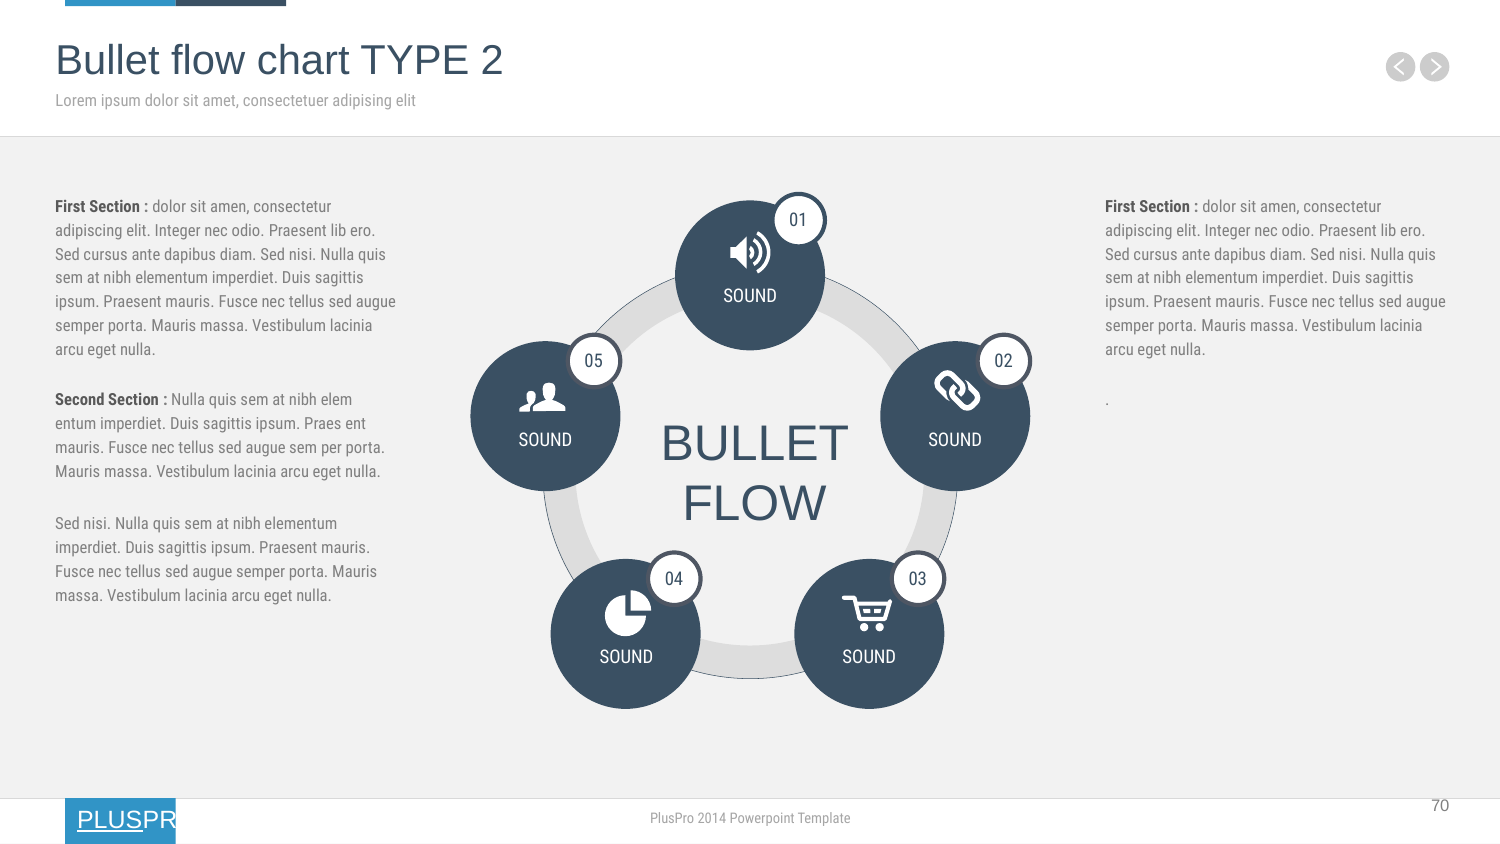

# Bullet flow chart TYPE 2
Lorem ipsum dolor sit amet, consectetuer adipising elit
First Section : dolor sit amen, consectetur adipiscing elit. Integer nec odio. Praesent lib ero. Sed cursus ante dapibus diam. Sed nisi. Nulla quis sem at nibh elementum imperdiet. Duis sagittis ipsum. Praesent mauris. Fusce nec tellus sed augue semper porta. Mauris massa. Vestibulum lacinia arcu eget nulla.
Second Section : Nulla quis sem at nibh elem entum imperdiet. Duis sagittis ipsum. Praes ent mauris. Fusce nec tellus sed augue sem per porta. Mauris massa. Vestibulum lacinia arcu eget nulla.

Sed nisi. Nulla quis sem at nibh elementum imperdiet. Duis sagittis ipsum. Praesent mauris. Fusce nec tellus sed augue semper porta. Mauris massa. Vestibulum lacinia arcu eget nulla.
First Section : dolor sit amen, consectetur adipiscing elit. Integer nec odio. Praesent lib ero. Sed cursus ante dapibus diam. Sed nisi. Nulla quis sem at nibh elementum imperdiet. Duis sagittis ipsum. Praesent mauris. Fusce nec tellus sed augue semper porta. Mauris massa. Vestibulum lacinia arcu eget nulla.
.

01

SOUND

05

02

SOUND
SOUND
BULLET FLOW

04

03

SOUND
SOUND
70